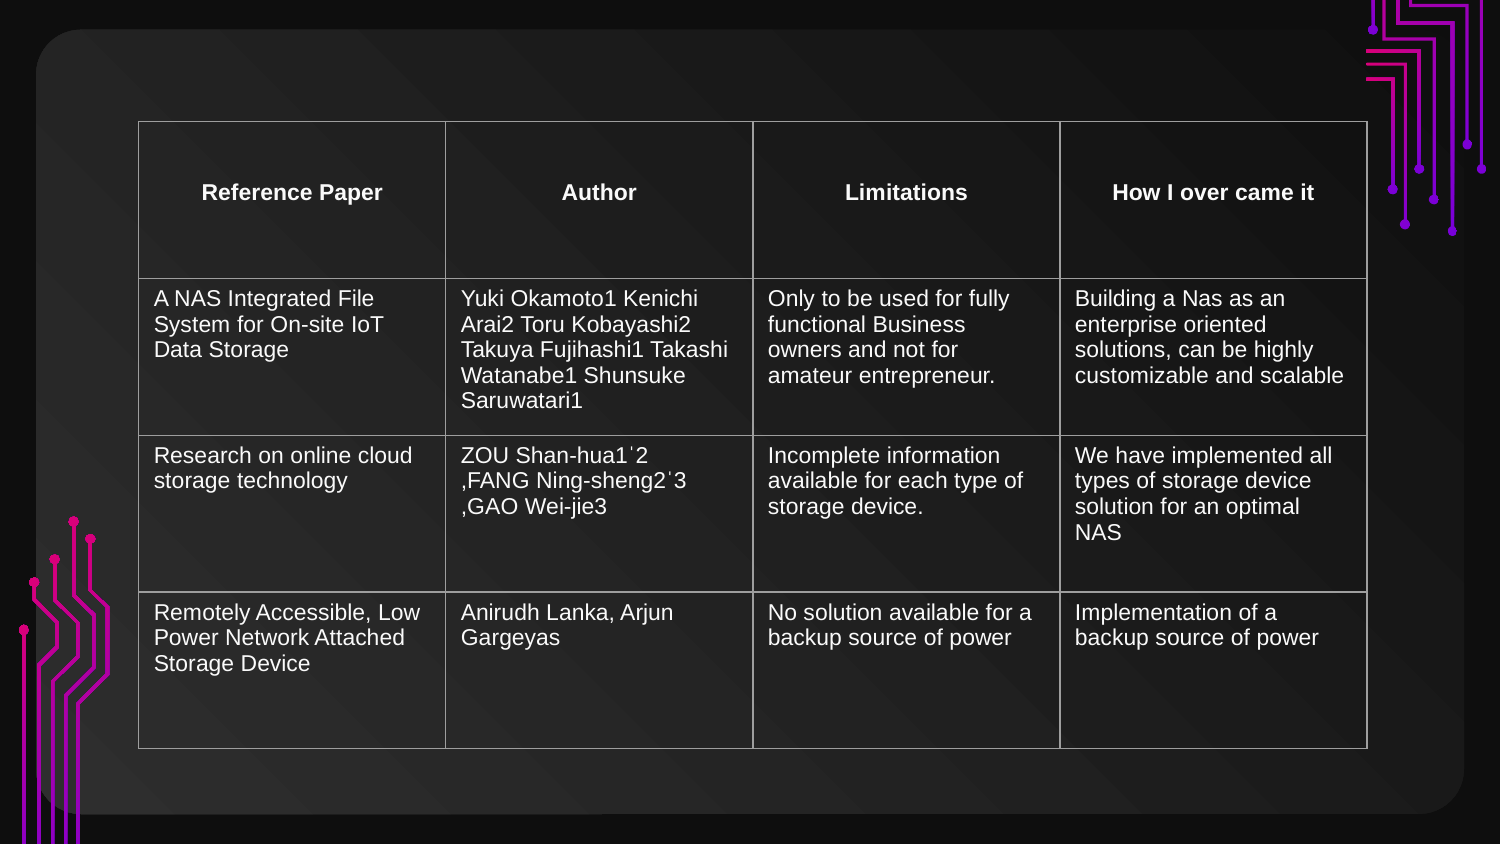

| Reference Paper | Author | Limitations | How I over came it |
| --- | --- | --- | --- |
| A NAS Integrated File System for On-site IoT Data Storage | Yuki Okamoto1 Kenichi Arai2 Toru Kobayashi2 Takuya Fujihashi1 Takashi Watanabe1 Shunsuke Saruwatari1 | Only to be used for fully functional Business owners and not for amateur entrepreneur. | Building a Nas as an enterprise oriented solutions, can be highly customizable and scalable |
| Research on online cloud storage technology | ZOU Shan-hua1ˈ2 ,FANG Ning-sheng2ˈ3 ,GAO Wei-jie3 | Incomplete information available for each type of storage device. | We have implemented all types of storage device solution for an optimal NAS |
| Remotely Accessible, Low Power Network Attached Storage Device | Anirudh Lanka, Arjun Gargeyas | No solution available for a backup source of power | Implementation of a backup source of power |